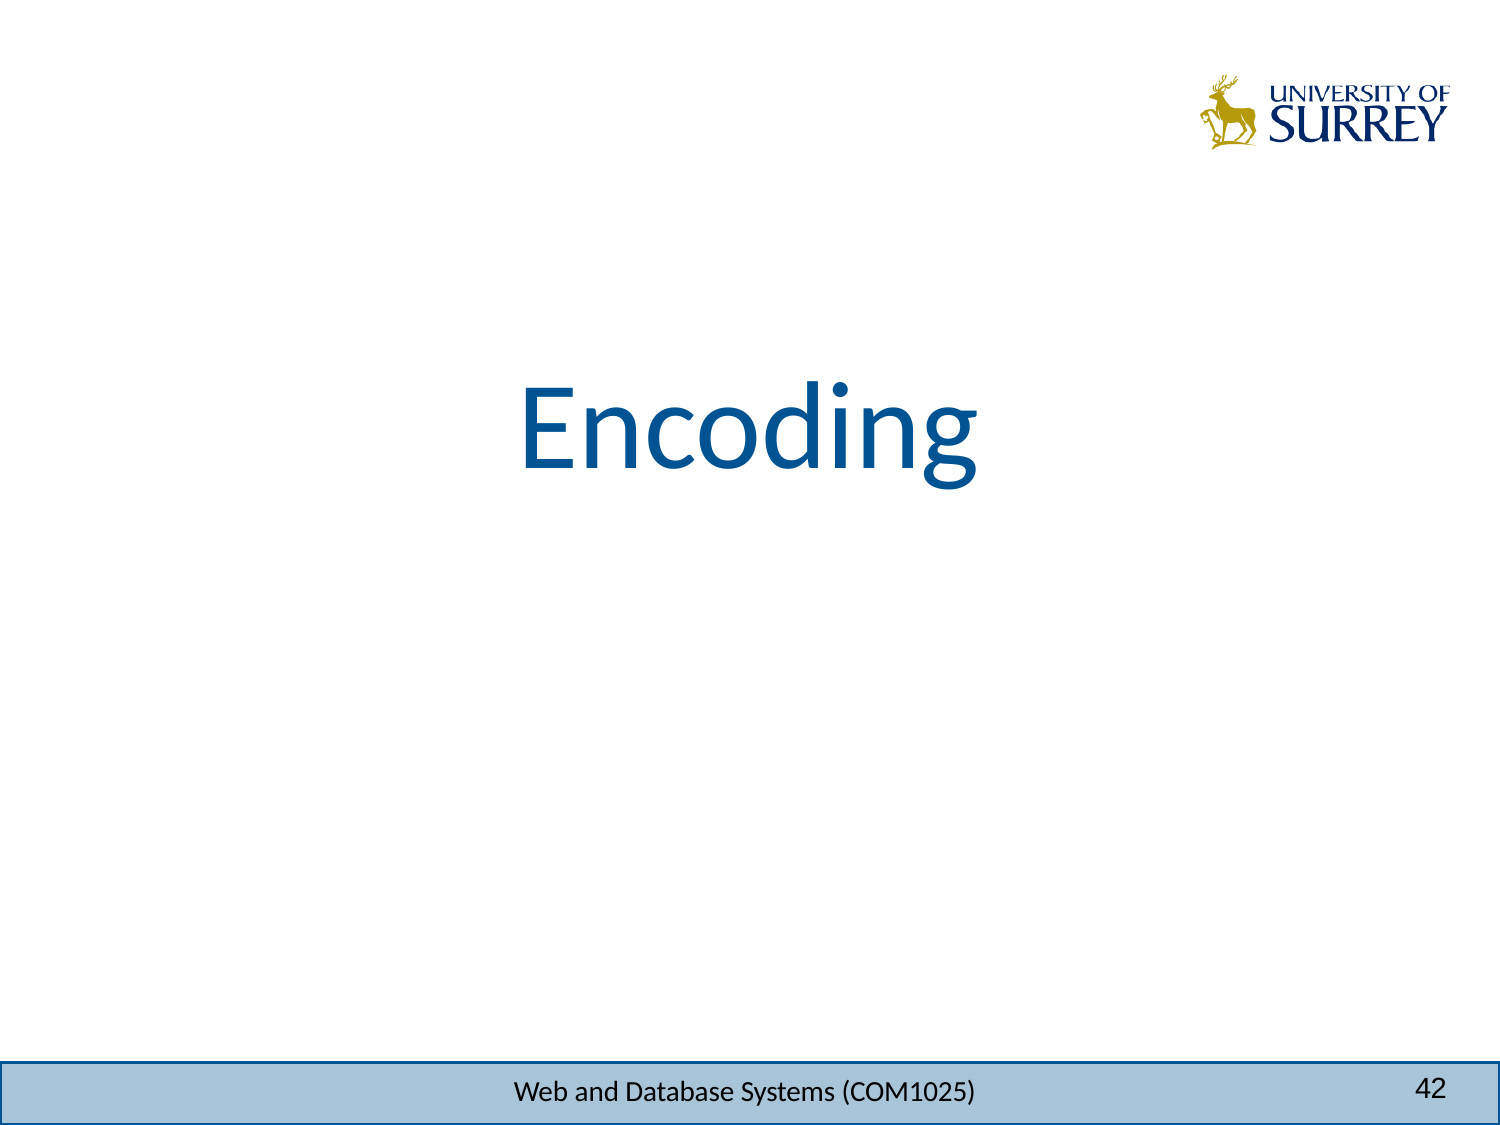

# Encoding
42
Web and Database Systems (COM1025)